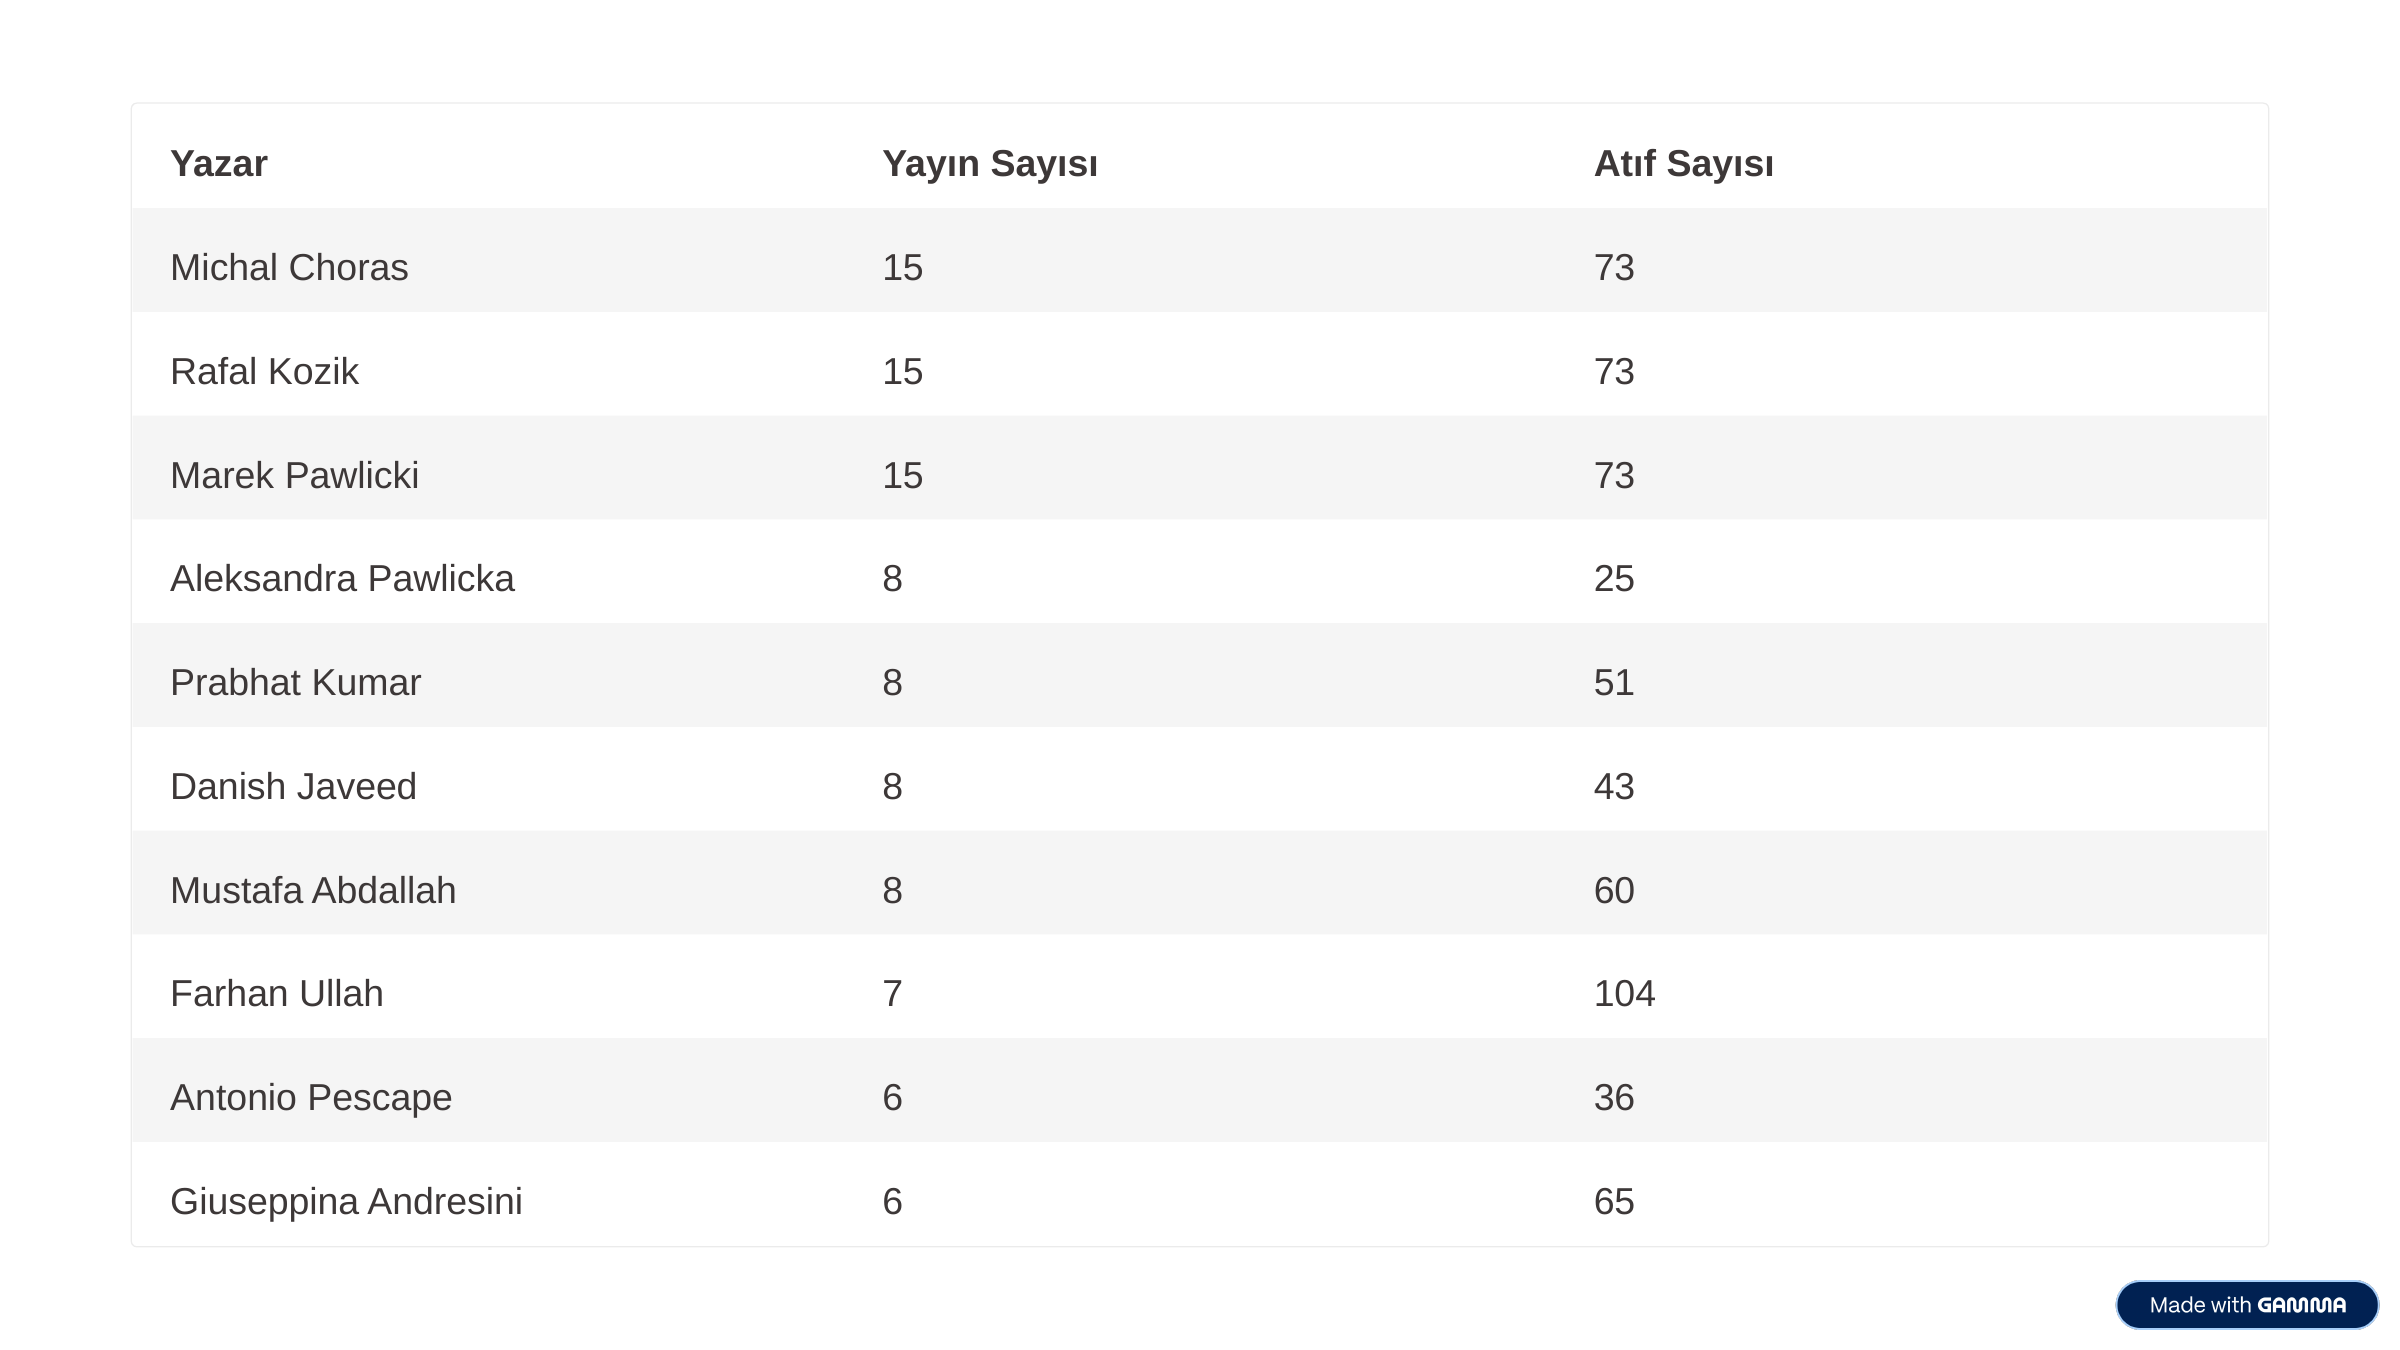

Yazar
Yayın Sayısı
Atıf Sayısı

Michal Choras
15
73

Rafal Kozik
15
73

Marek Pawlicki
15
73

Aleksandra Pawlicka
8
25

Prabhat Kumar
8
51

Danish Javeed
8
43

Mustafa Abdallah
8
60

Farhan Ullah
7
104

Antonio Pescape
6
36

Giuseppina Andresini
6
65